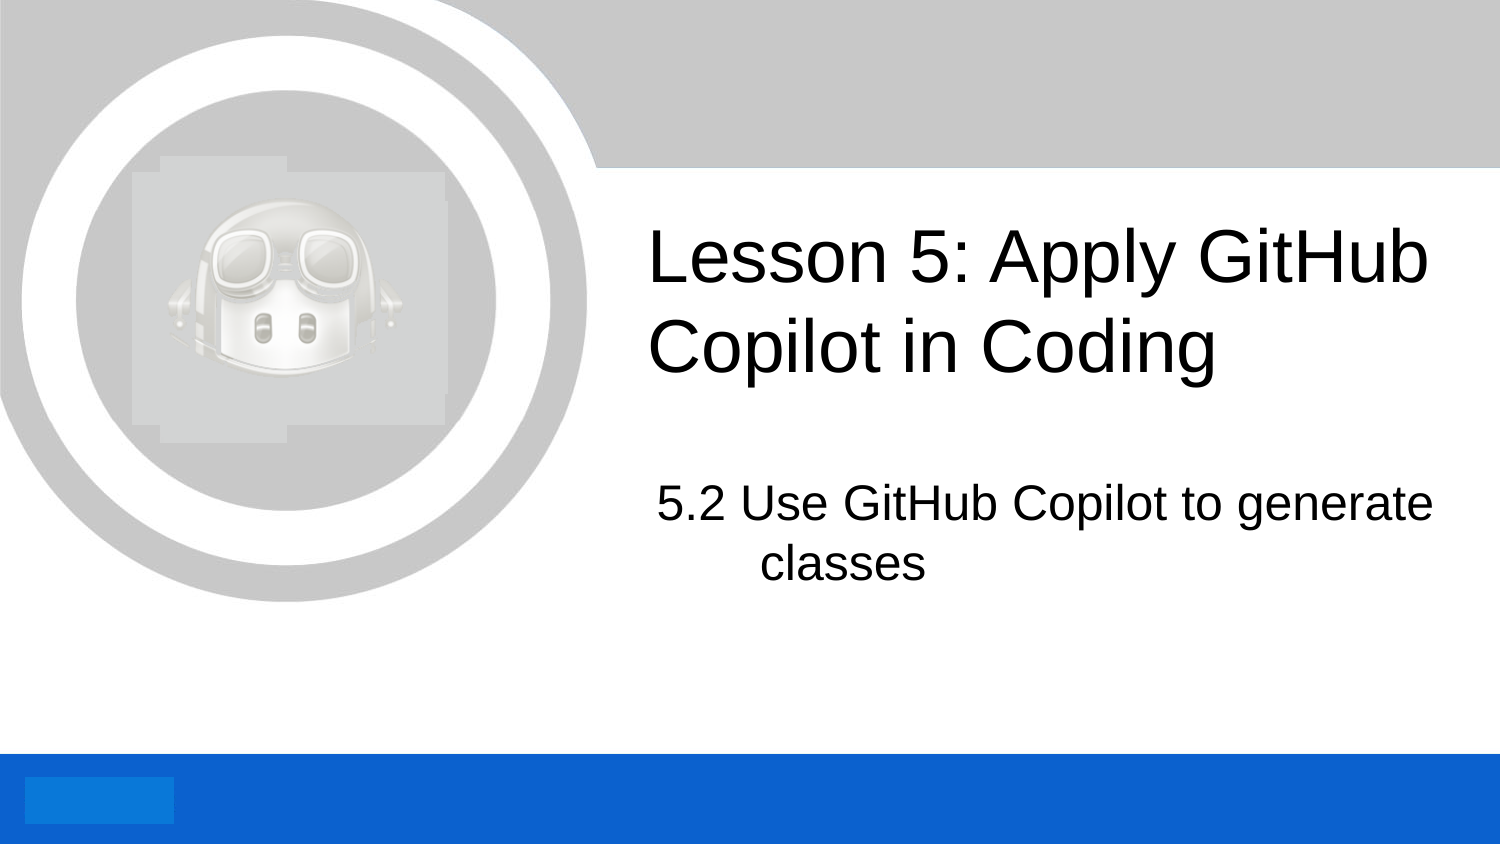

# Lesson 5: Apply GitHub Copilot in Coding
5.2 Use GitHub Copilot to generate classes